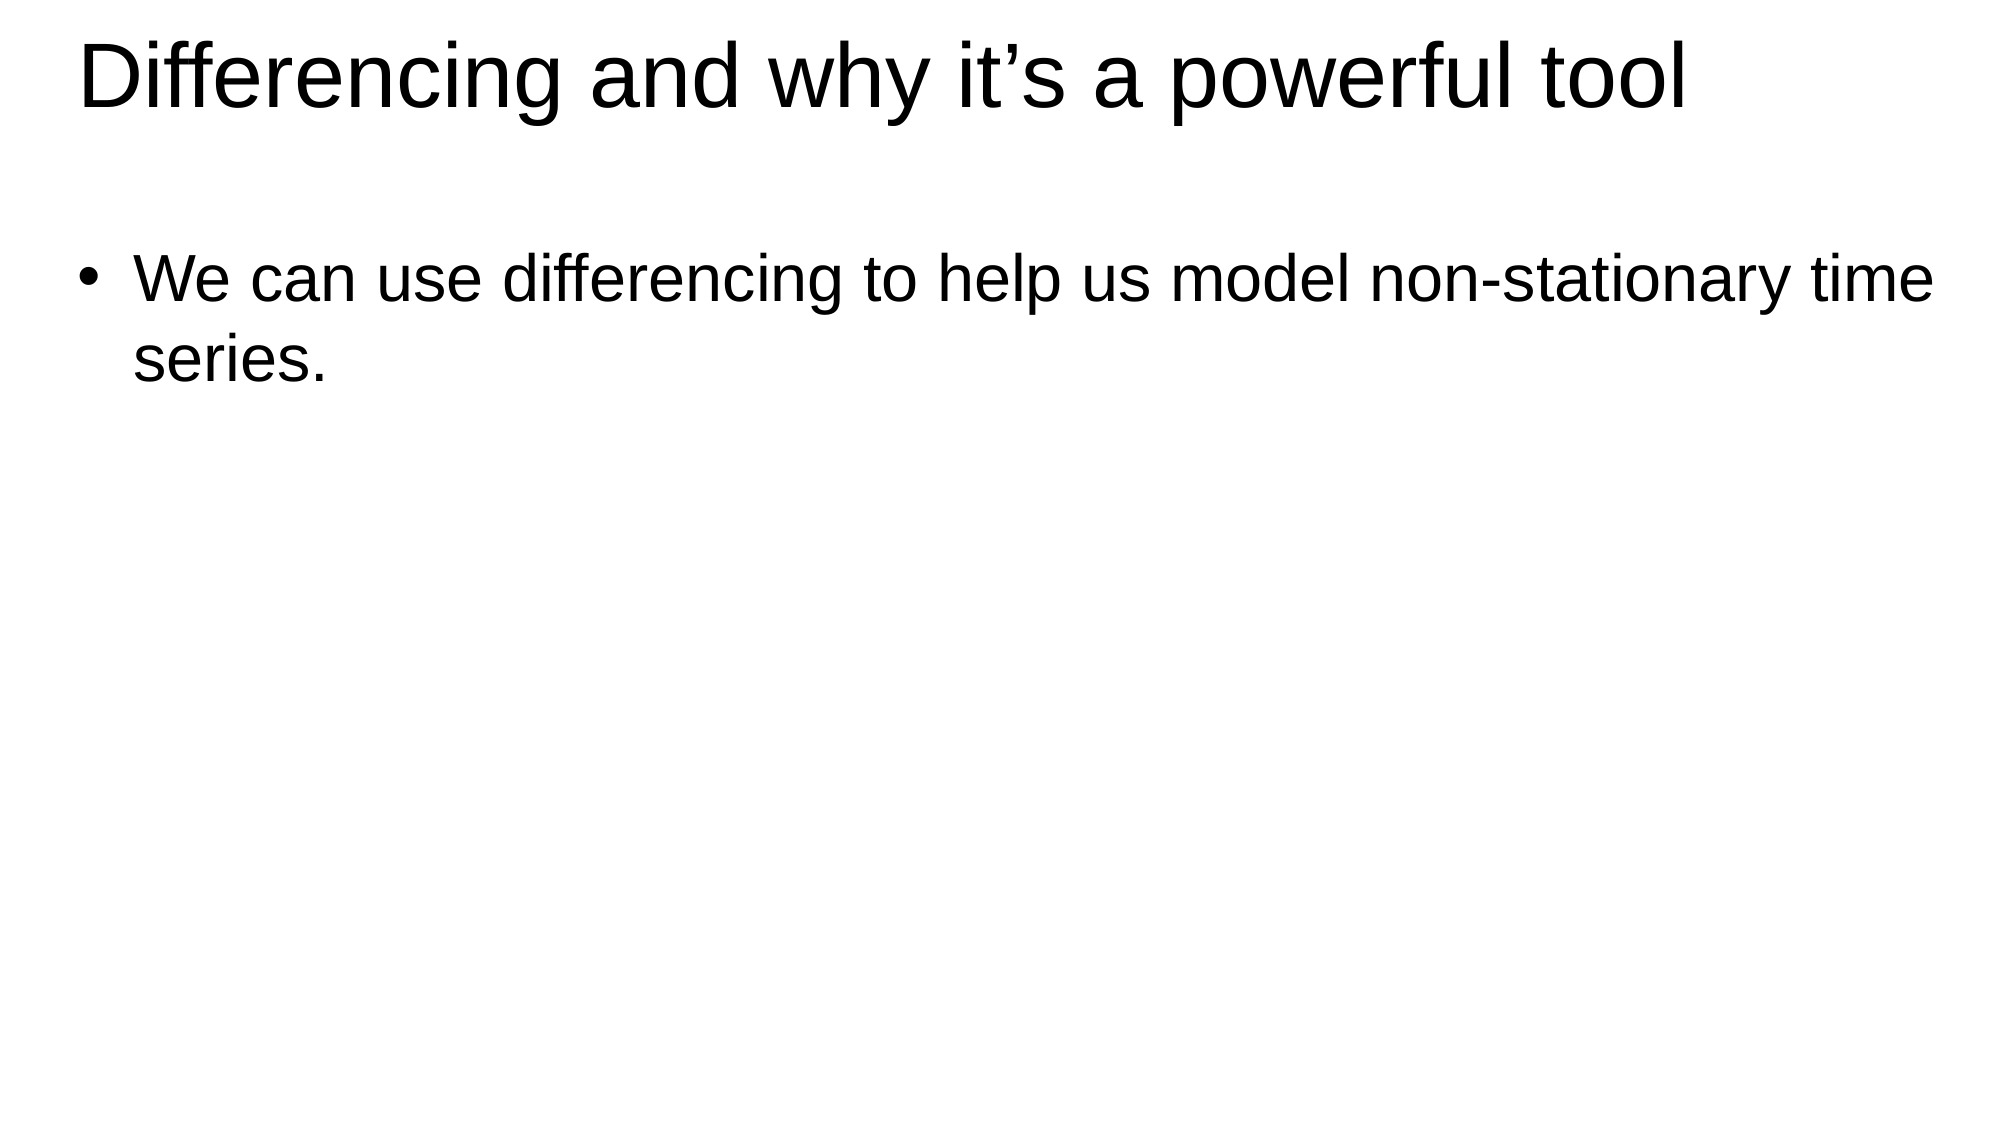

# Differencing and why it’s a powerful tool
We can use differencing to help us model non-stationary time series.